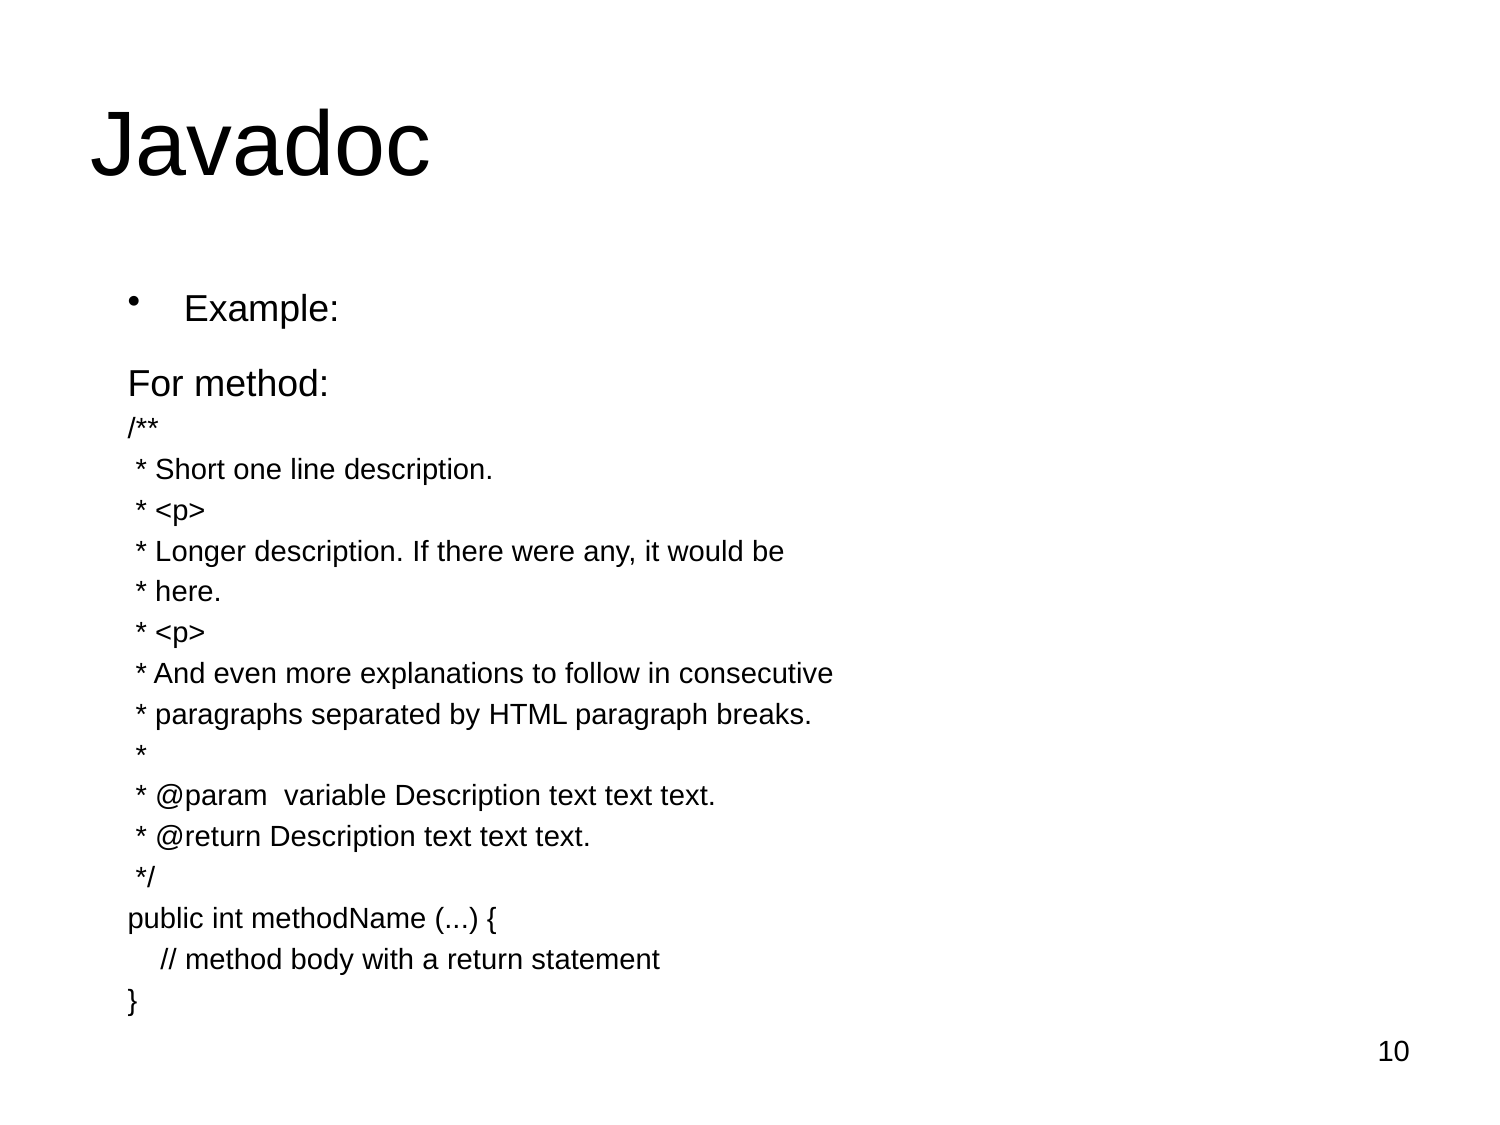

# Javadoc
Example:
For method:
/**
 * Short one line description.
 * <p>
 * Longer description. If there were any, it would be
 * here.
 * <p>
 * And even more explanations to follow in consecutive
 * paragraphs separated by HTML paragraph breaks.
 *
 * @param  variable Description text text text.
 * @return Description text text text.
 */
public int methodName (...) {
    // method body with a return statement
}

10